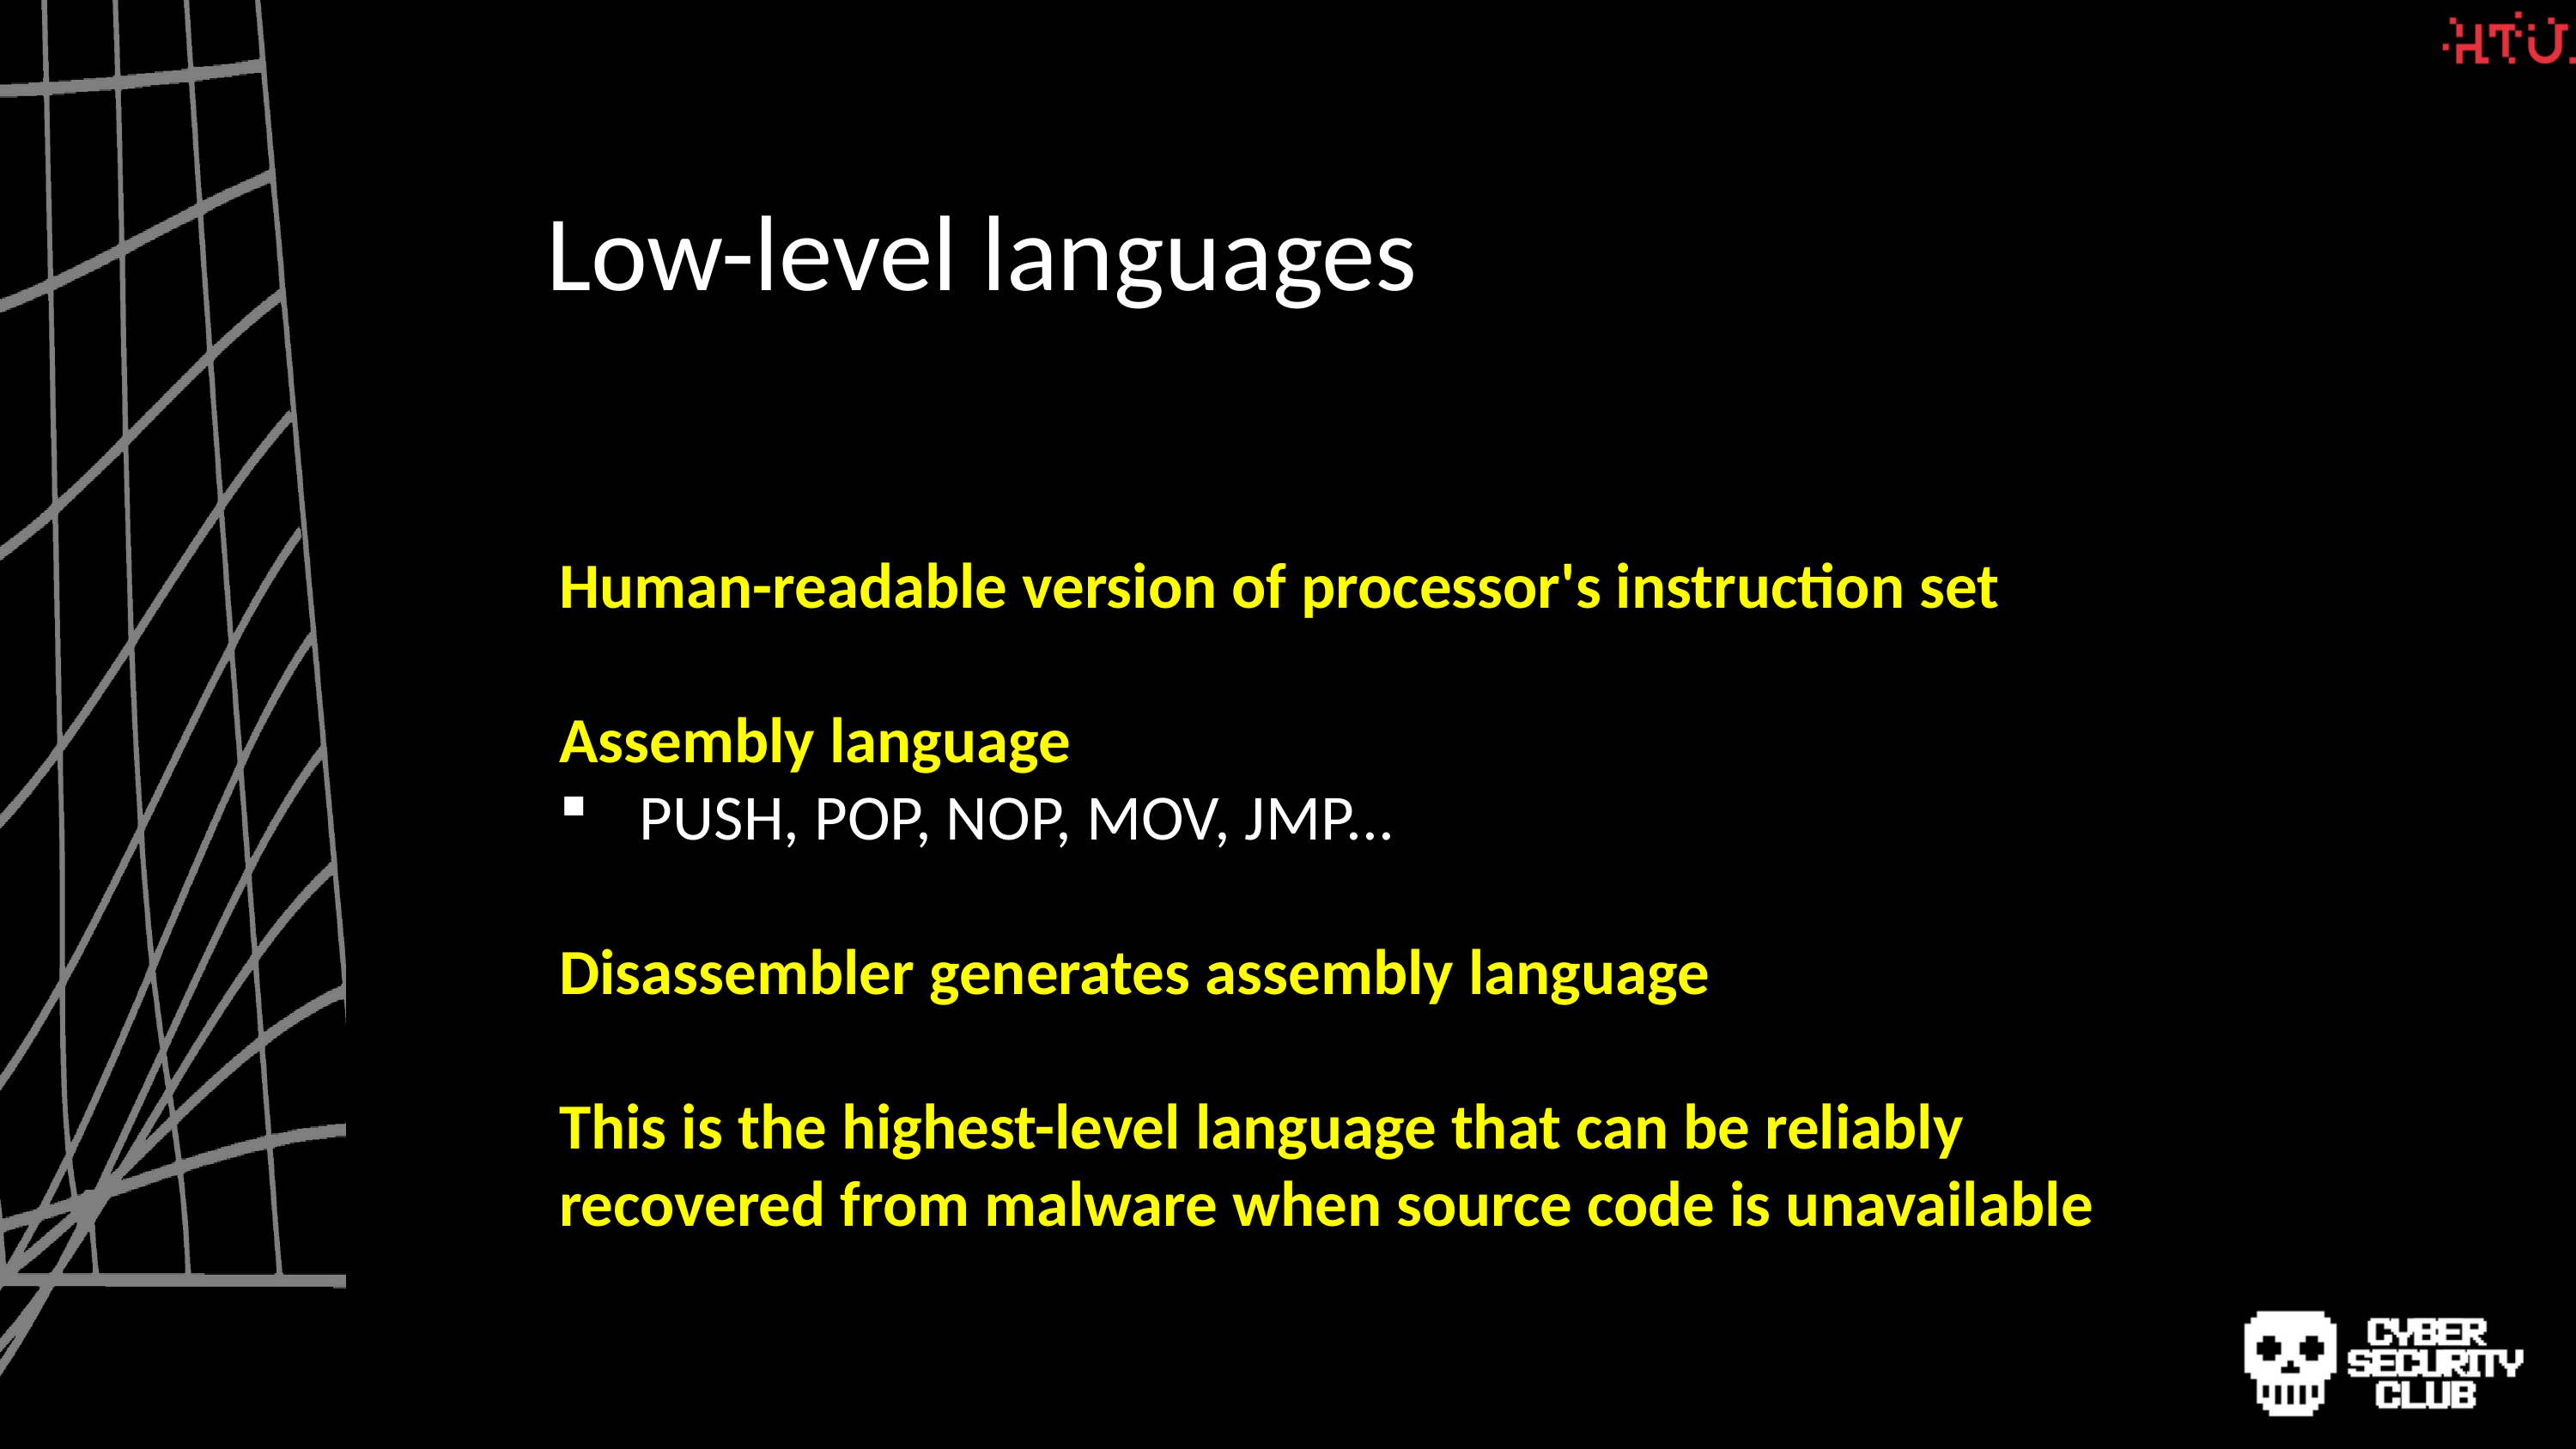

Low-level languages

Human-readable version of processor's instruction set

Assembly language
PUSH, POP, NOP, MOV, JMP...

Disassembler generates assembly language

This is the highest-level language that can be reliably recovered from malware when source code is unavailable